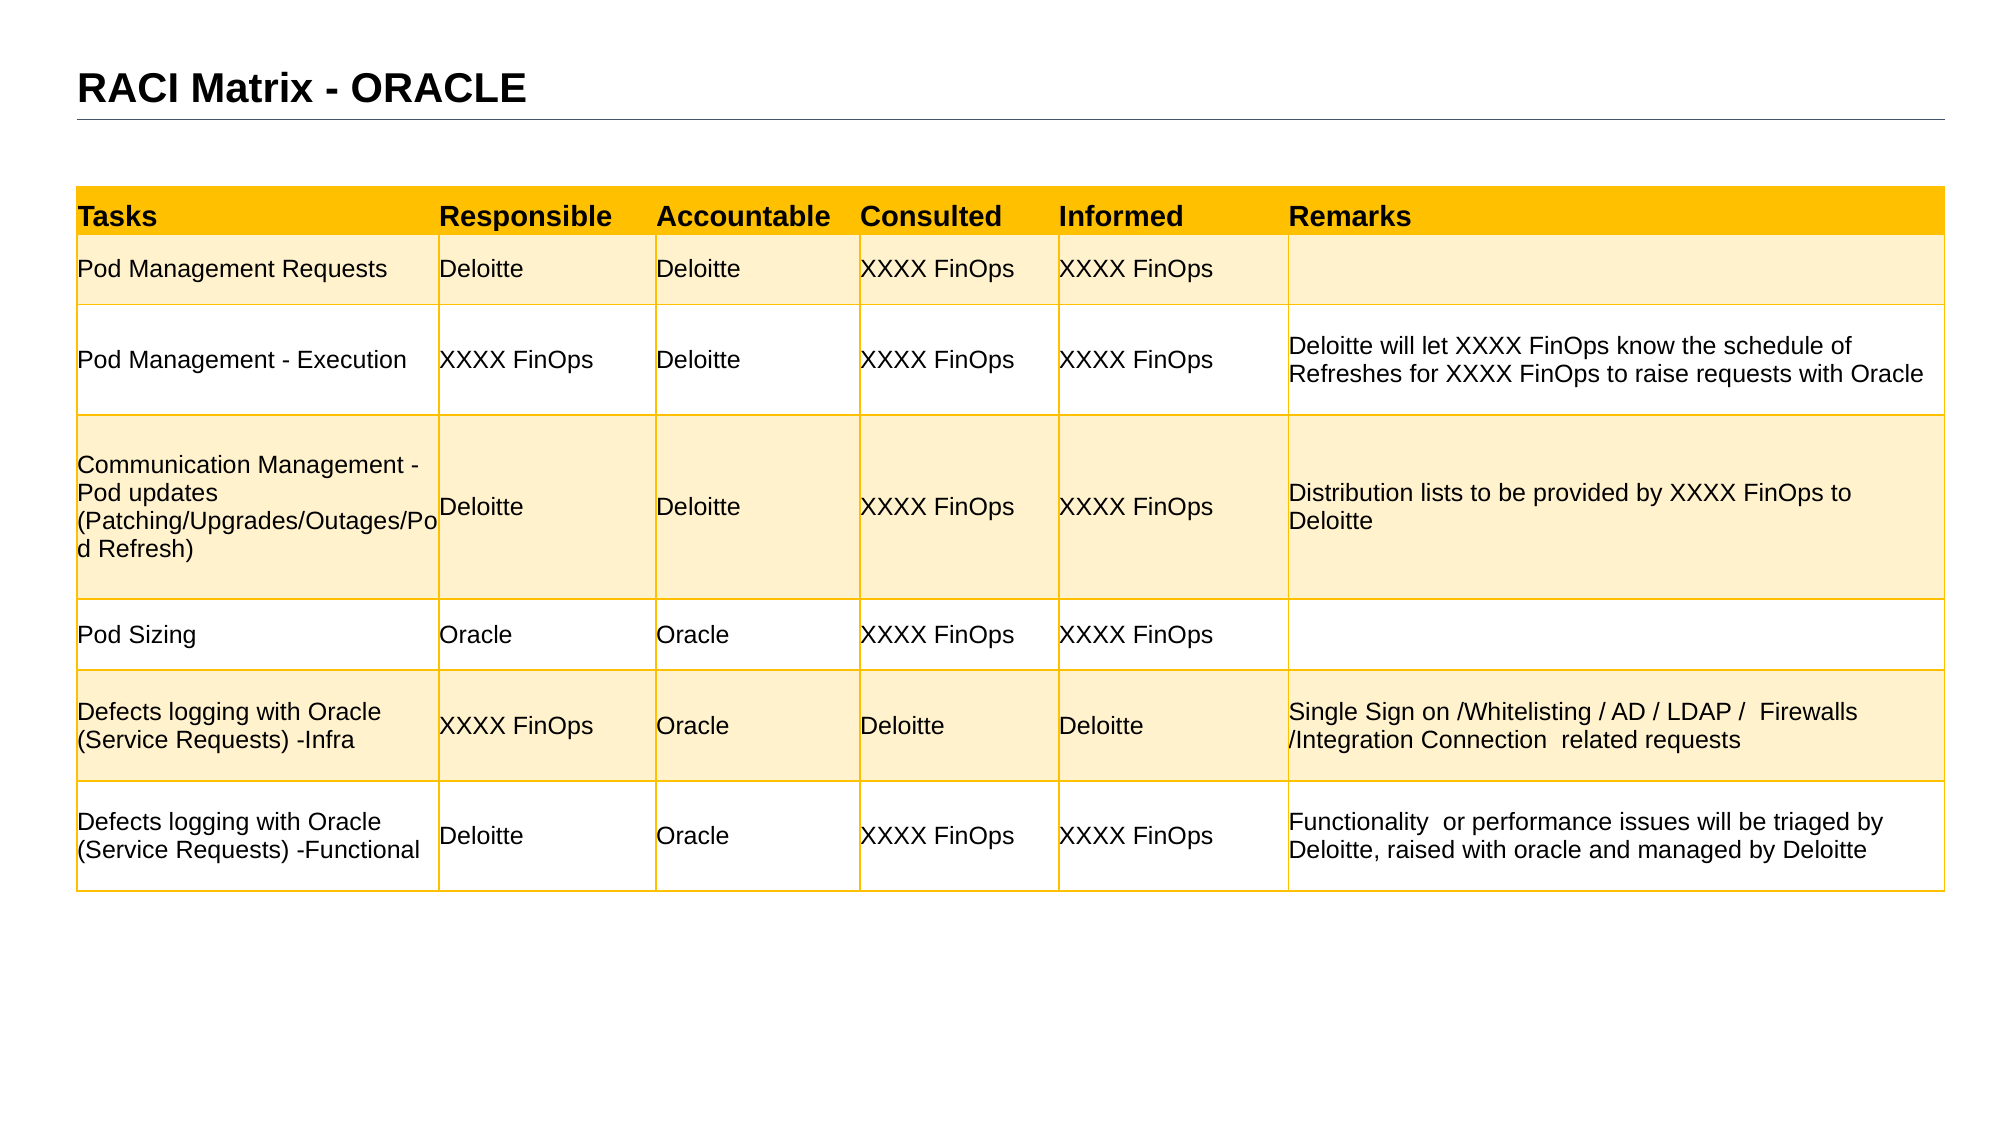

# RACI Matrix - ORACLE
| Tasks | Responsible | Accountable | Consulted | Informed | Remarks |
| --- | --- | --- | --- | --- | --- |
| Pod Management Requests | Deloitte | Deloitte | XXXX FinOps | XXXX FinOps |  |
| Pod Management - Execution | XXXX FinOps | Deloitte | XXXX FinOps | XXXX FinOps | Deloitte will let XXXX FinOps know the schedule of Refreshes for XXXX FinOps to raise requests with Oracle |
| Communication Management - Pod updates (Patching/Upgrades/Outages/Pod Refresh) | Deloitte | Deloitte | XXXX FinOps | XXXX FinOps | Distribution lists to be provided by XXXX FinOps to Deloitte |
| Pod Sizing | Oracle | Oracle | XXXX FinOps | XXXX FinOps |  |
| Defects logging with Oracle (Service Requests) -Infra | XXXX FinOps | Oracle | Deloitte | Deloitte | Single Sign on /Whitelisting / AD / LDAP / Firewalls /Integration Connection related requests |
| Defects logging with Oracle (Service Requests) -Functional | Deloitte | Oracle | XXXX FinOps | XXXX FinOps | Functionality or performance issues will be triaged by Deloitte, raised with oracle and managed by Deloitte |